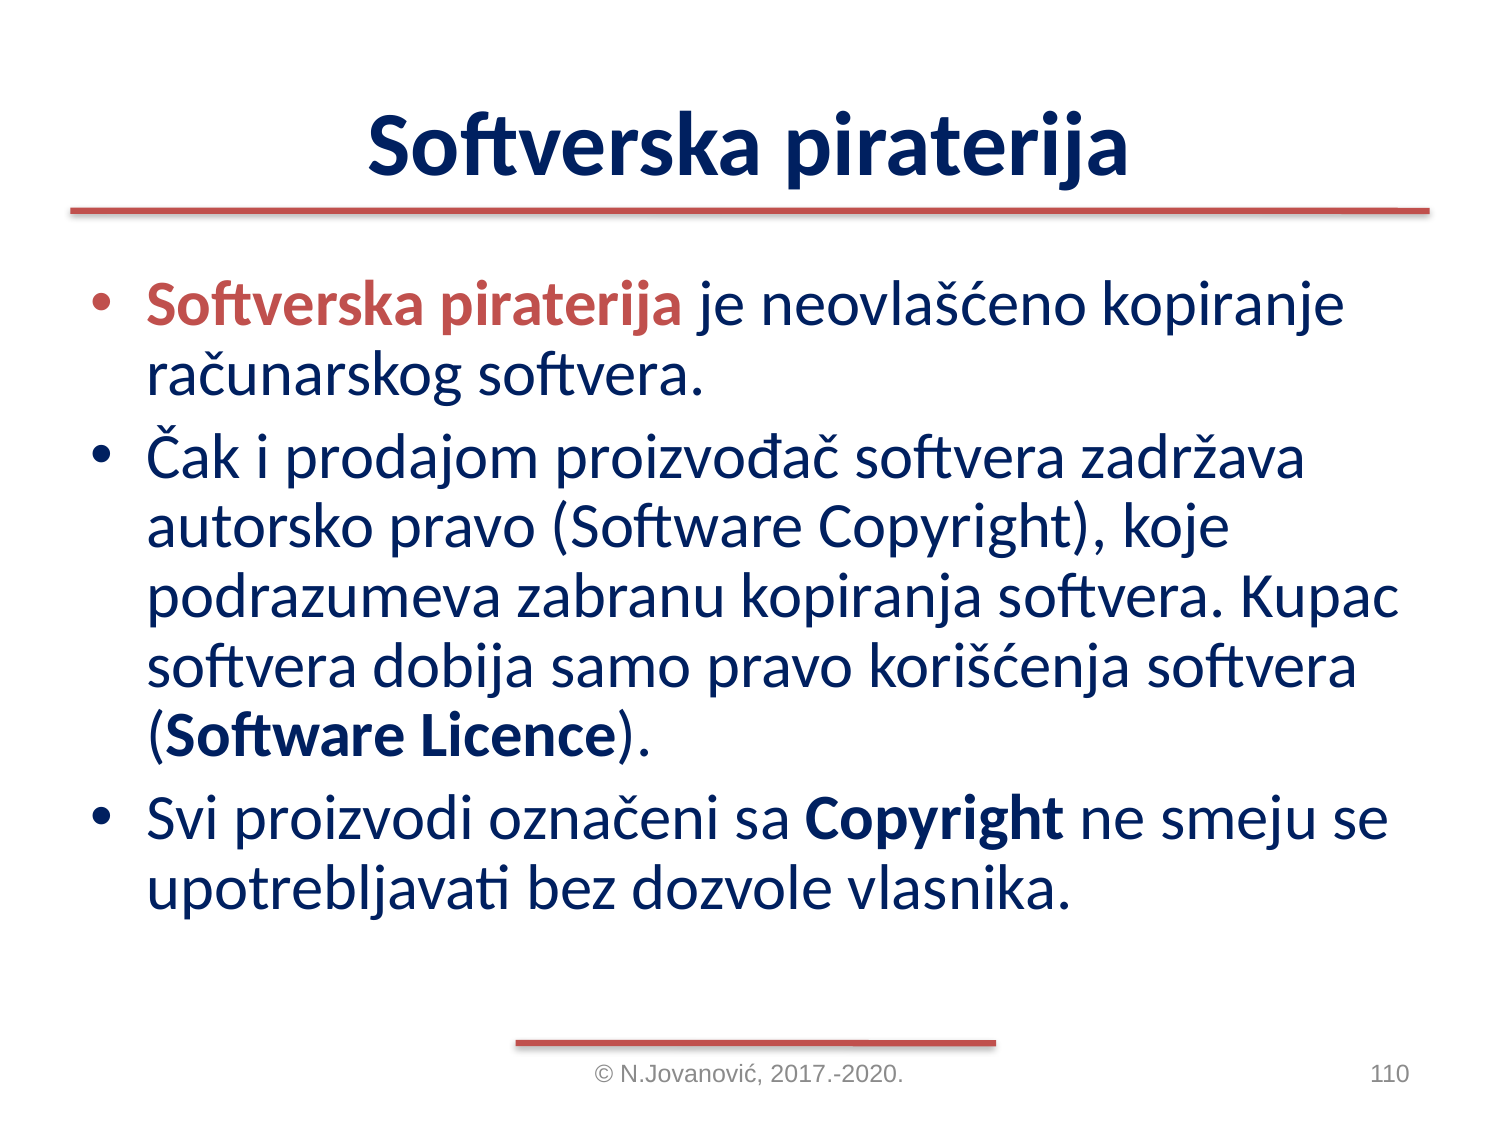

# Softverska piraterija
Softverska piraterija je neovlašćeno kopiranje računarskog softvera.
Čak i prodajom proizvođač softvera zadržava autorsko pravo (Software Copyright), koje podrazumeva zabranu kopiranja softvera. Kupac softvera dobija samo pravo korišćenja softvera (Software Licence).
Svi proizvodi označeni sa Copyright ne smeju se upotrebljavati bez dozvole vlasnika.
© N.Jovanović, 2017.-2020.
110